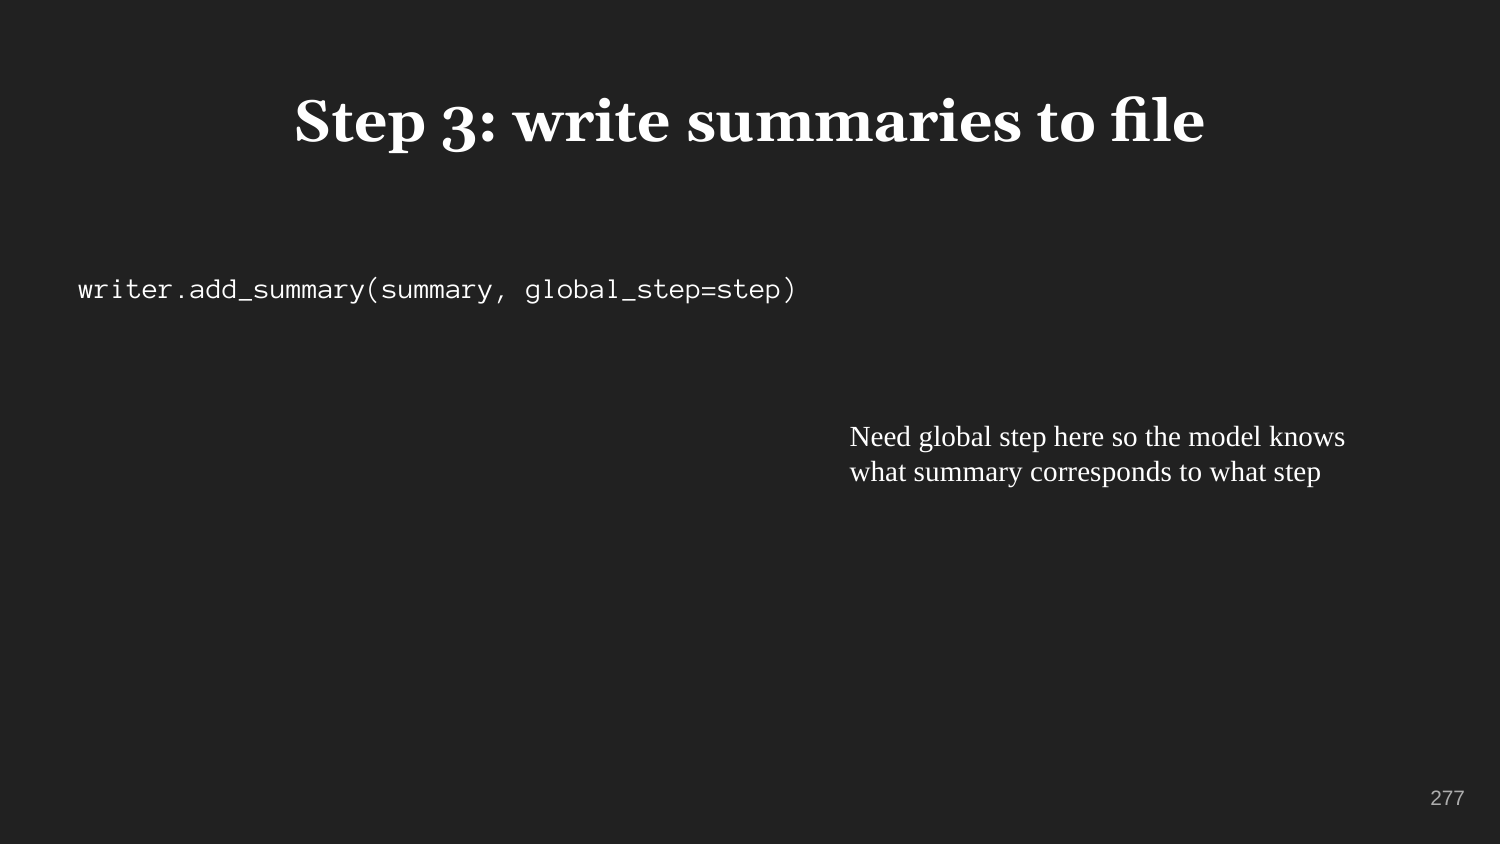

Step 3: write summaries to file
# writer.add_summary(summary, global_step=step)
Need global step here so the model knows what summary corresponds to what step
277